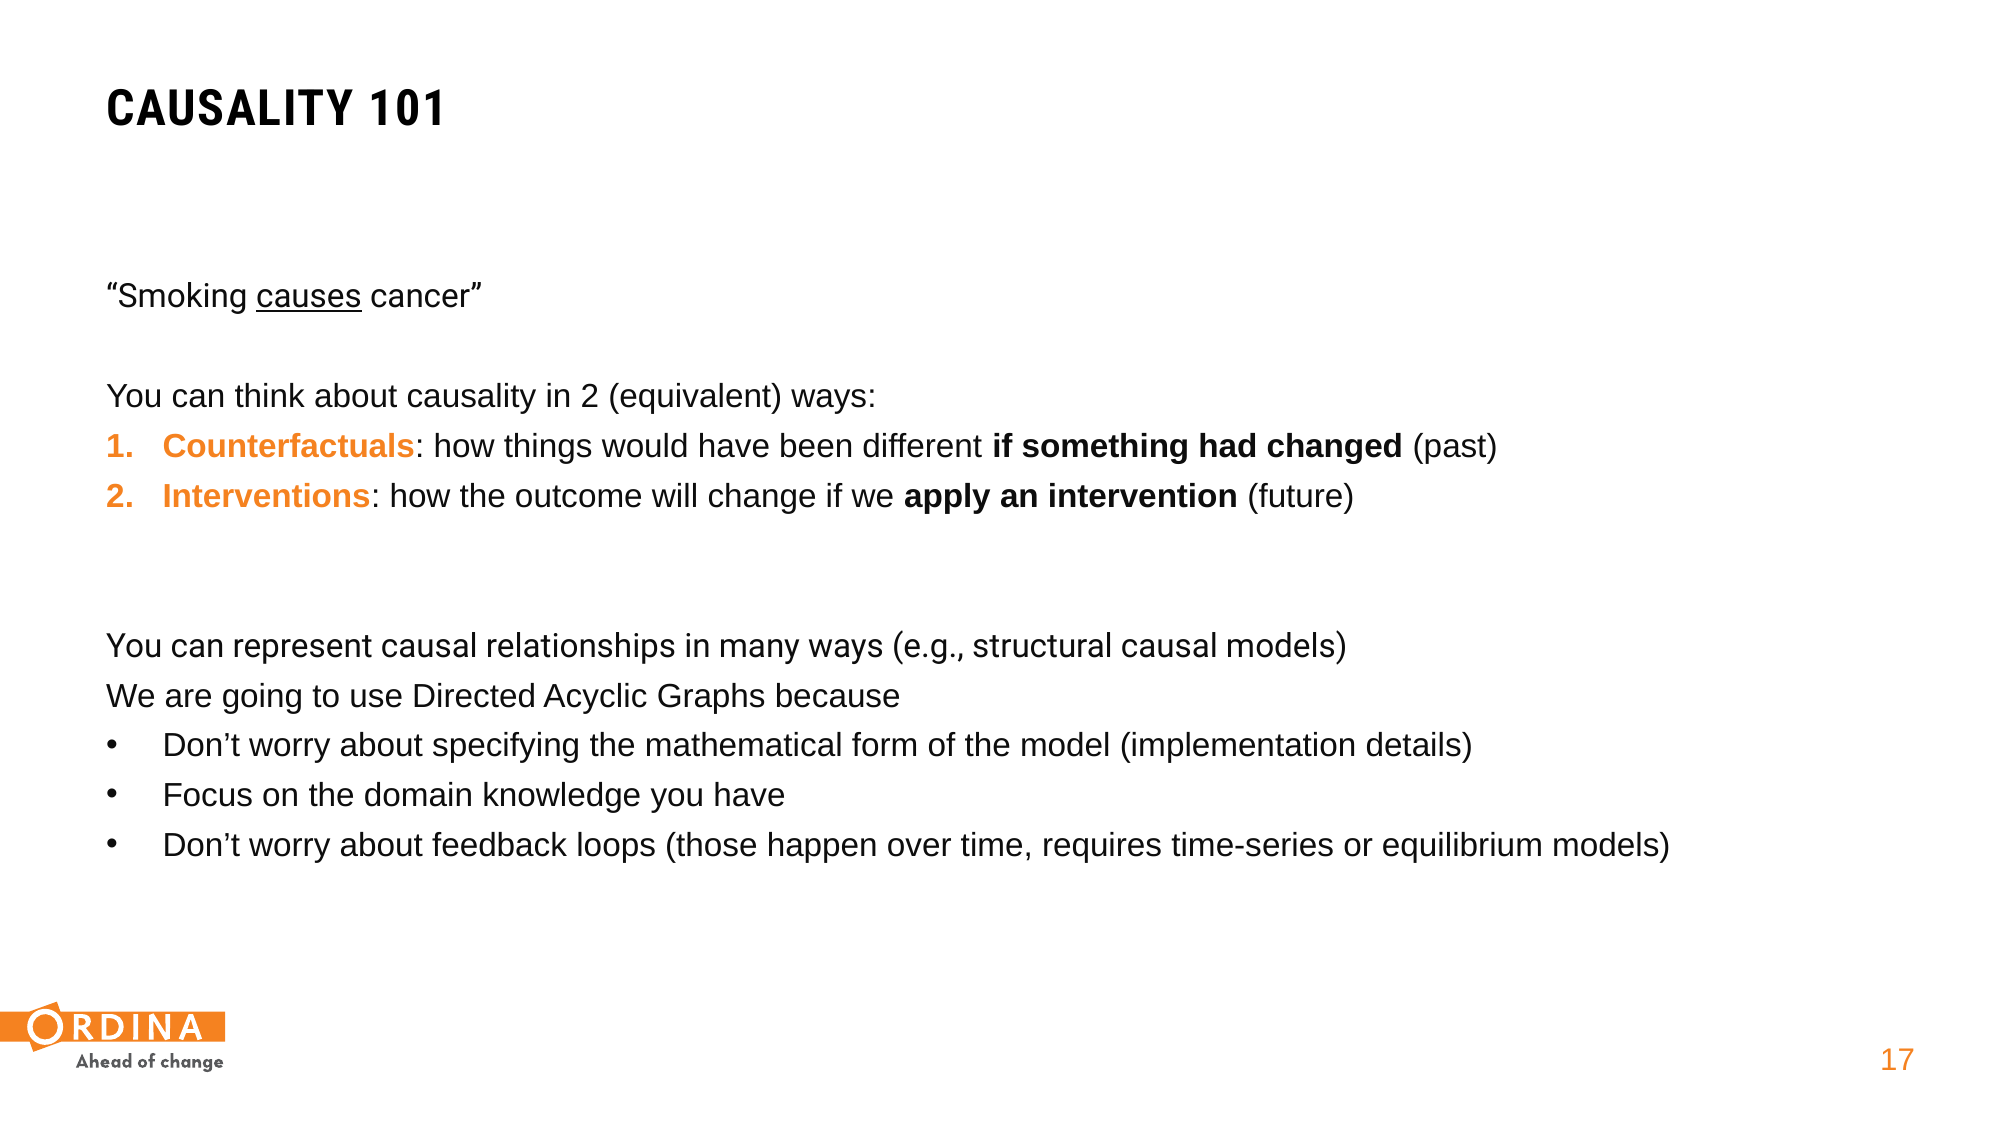

Causality 101

“Smoking causes cancer”

You can think about causality in 2 (equivalent) ways:
Counterfactuals: how things would have been different if something had changed (past)
Interventions: how the outcome will change if we apply an intervention (future)

You can represent causal relationships in many ways (e.g., structural causal models)
We are going to use Directed Acyclic Graphs because
Don’t worry about specifying the mathematical form of the model (implementation details)
Focus on the domain knowledge you have
Don’t worry about feedback loops (those happen over time, requires time-series or equilibrium models)

 17